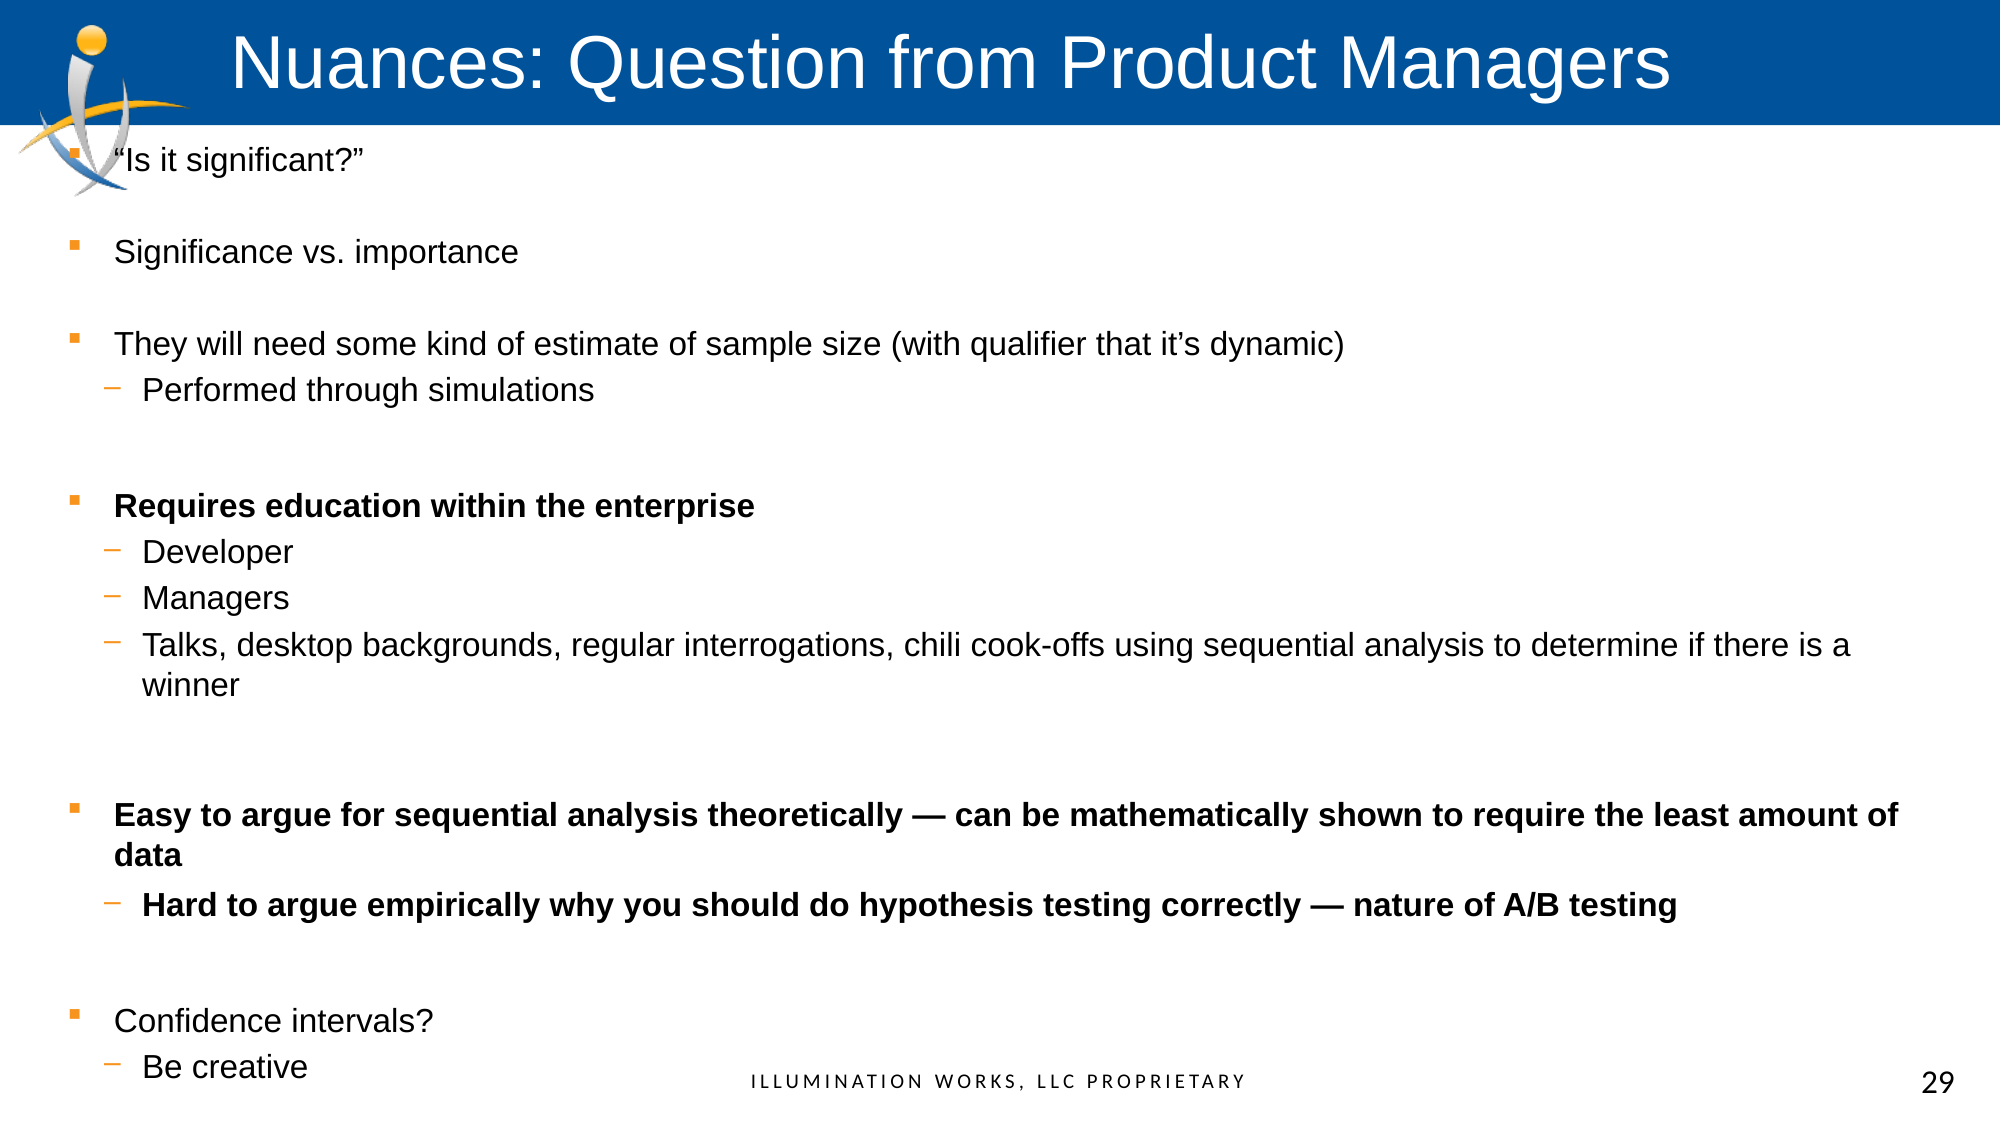

# Nuances: Question from Product Managers
“Is it significant?”

Significance vs. importance

They will need some kind of estimate of sample size (with qualifier that it’s dynamic)
Performed through simulations

Requires education within the enterprise
Developer
Managers
Talks, desktop backgrounds, regular interrogations, chili cook-offs using sequential analysis to determine if there is a winner

Easy to argue for sequential analysis theoretically — can be mathematically shown to require the least amount of data
Hard to argue empirically why you should do hypothesis testing correctly — nature of A/B testing

Confidence intervals?
Be creative

Good way to quote result: “Website A was found to be better, but there’s an X% chance that I’m wrong.”
Bad way: “Website A as better”

29